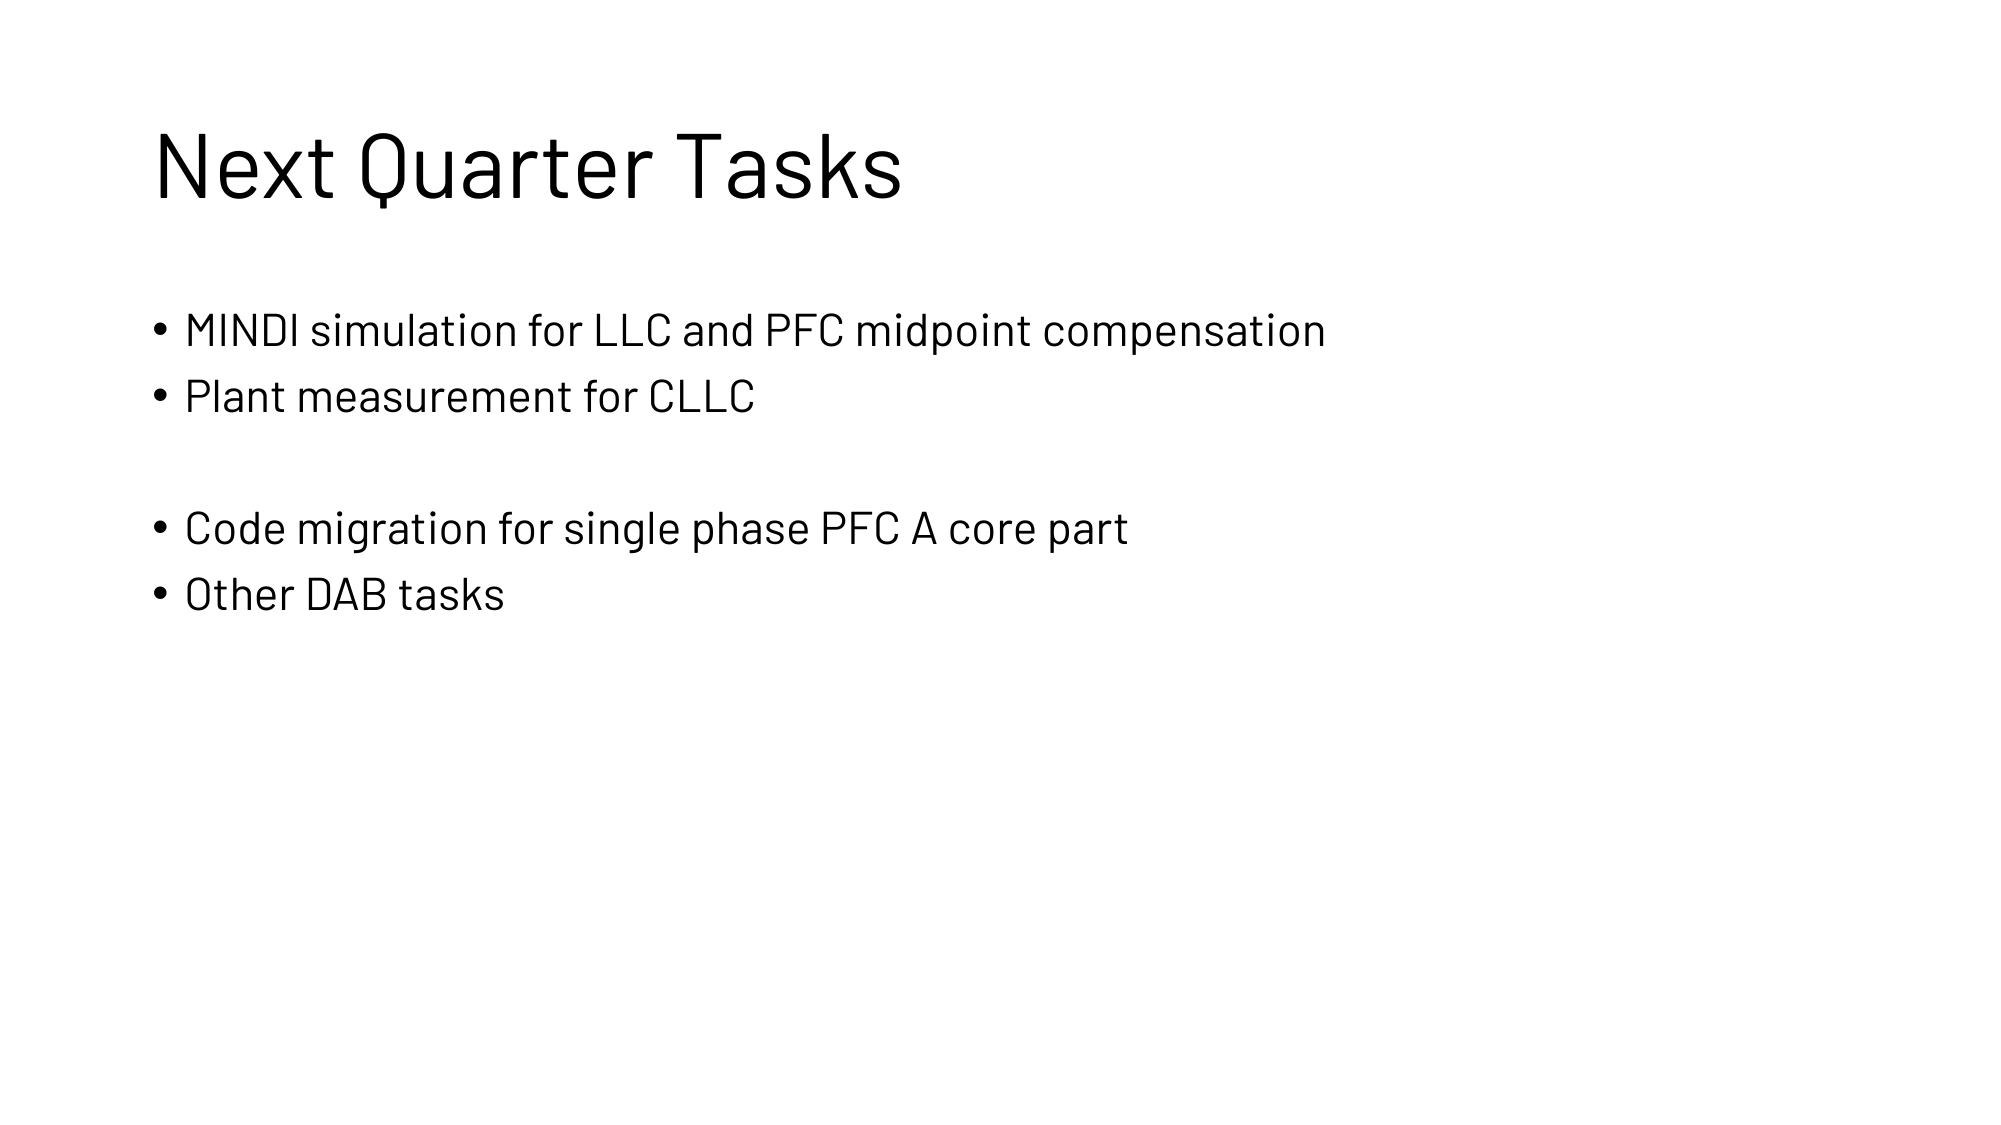

# Next Quarter Tasks
MINDI simulation for LLC and PFC midpoint compensation
Plant measurement for CLLC

Code migration for single phase PFC A core part
Other DAB tasks